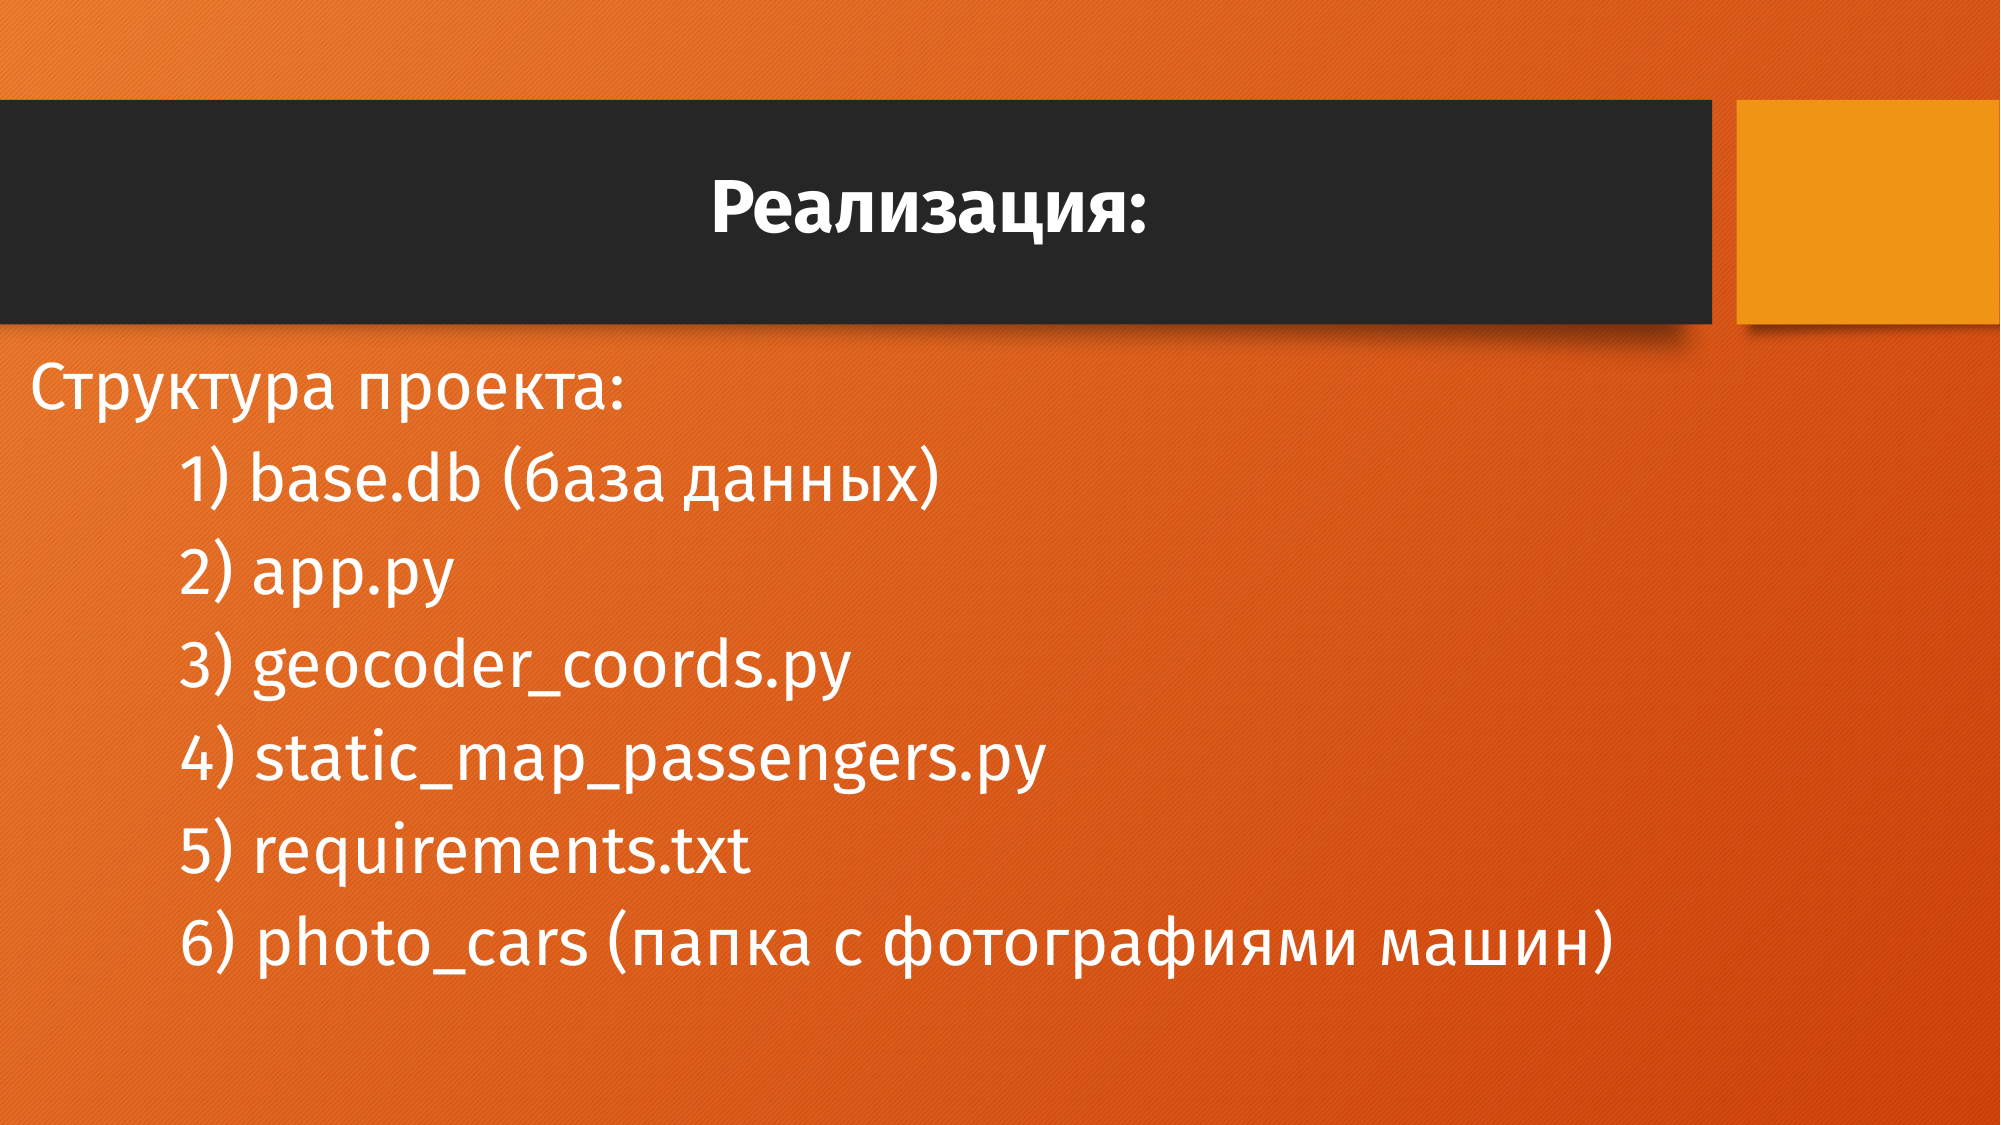

# Реализация:
Структура проекта:
	1) base.db (база данных)
	2) app.py
	3) geocoder_coords.py
	4) static_map_passengers.py
	5) requirements.txt
	6) photo_cars (папка с фотографиями машин)